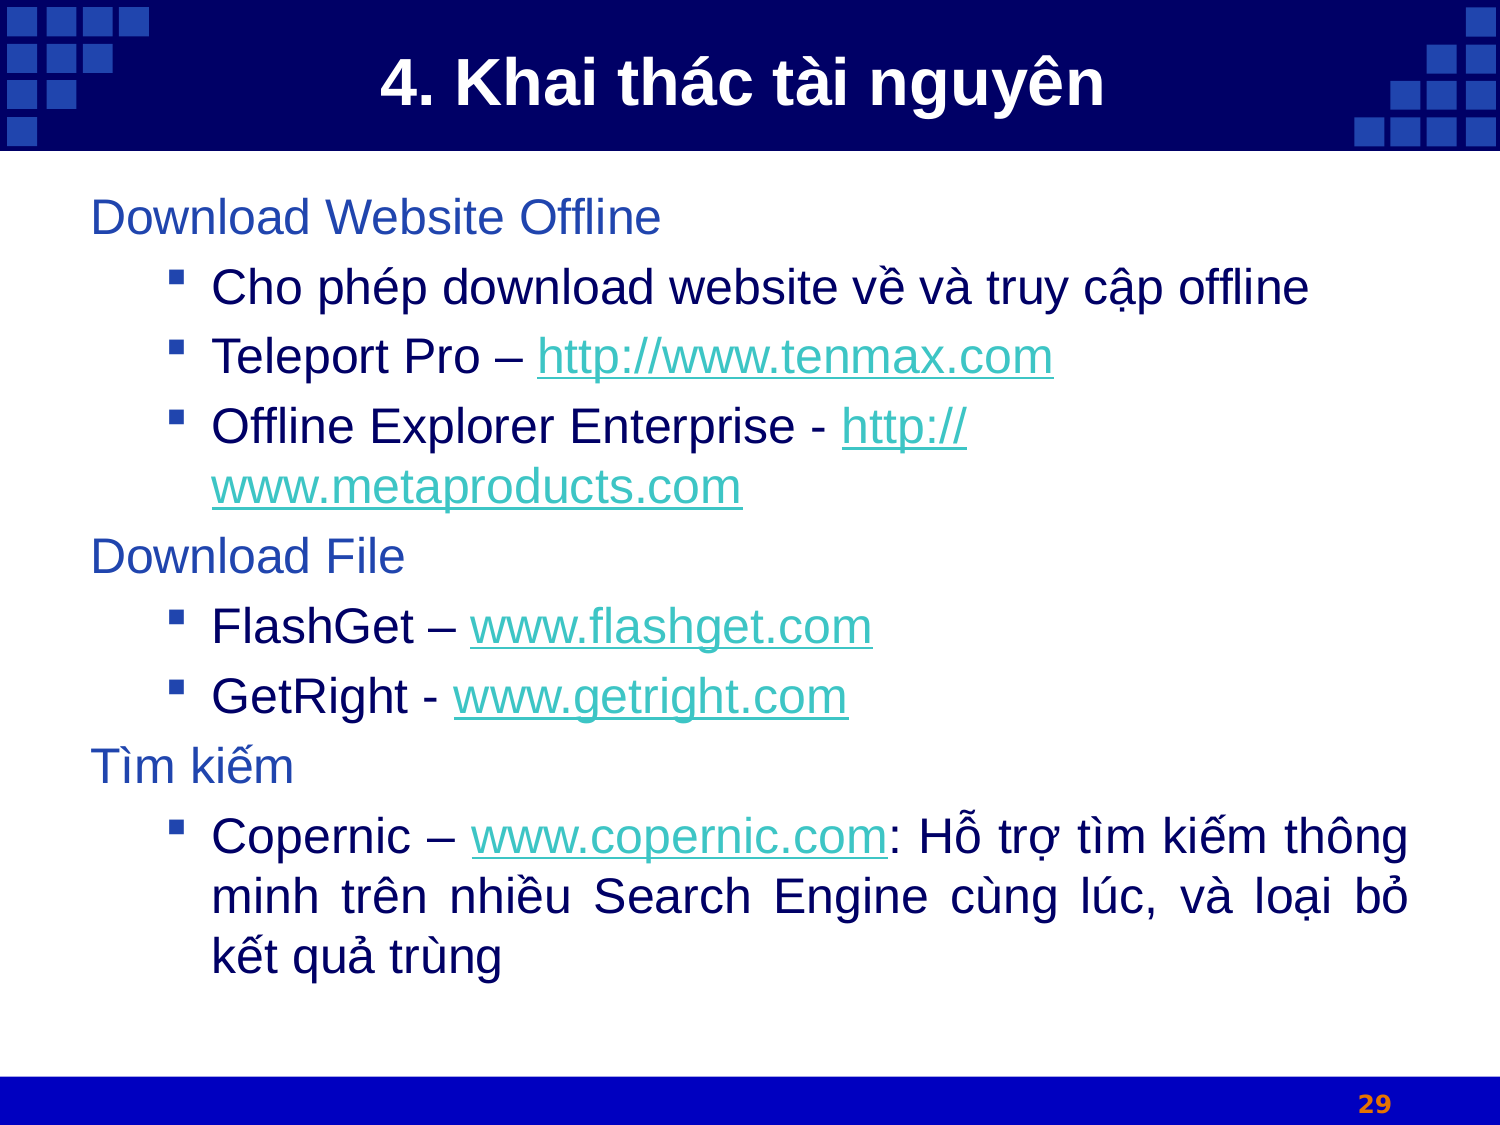

# 4. Khai thác tài nguyên
Download Website Offline
Cho phép download website về và truy cập offline
Teleport Pro – http://www.tenmax.com
Offline Explorer Enterprise - http://www.metaproducts.com
Download File
FlashGet – www.flashget.com
GetRight - www.getright.com
Tìm kiếm
Copernic – www.copernic.com: Hỗ trợ tìm kiếm thông minh trên nhiều Search Engine cùng lúc, và loại bỏ kết quả trùng

29